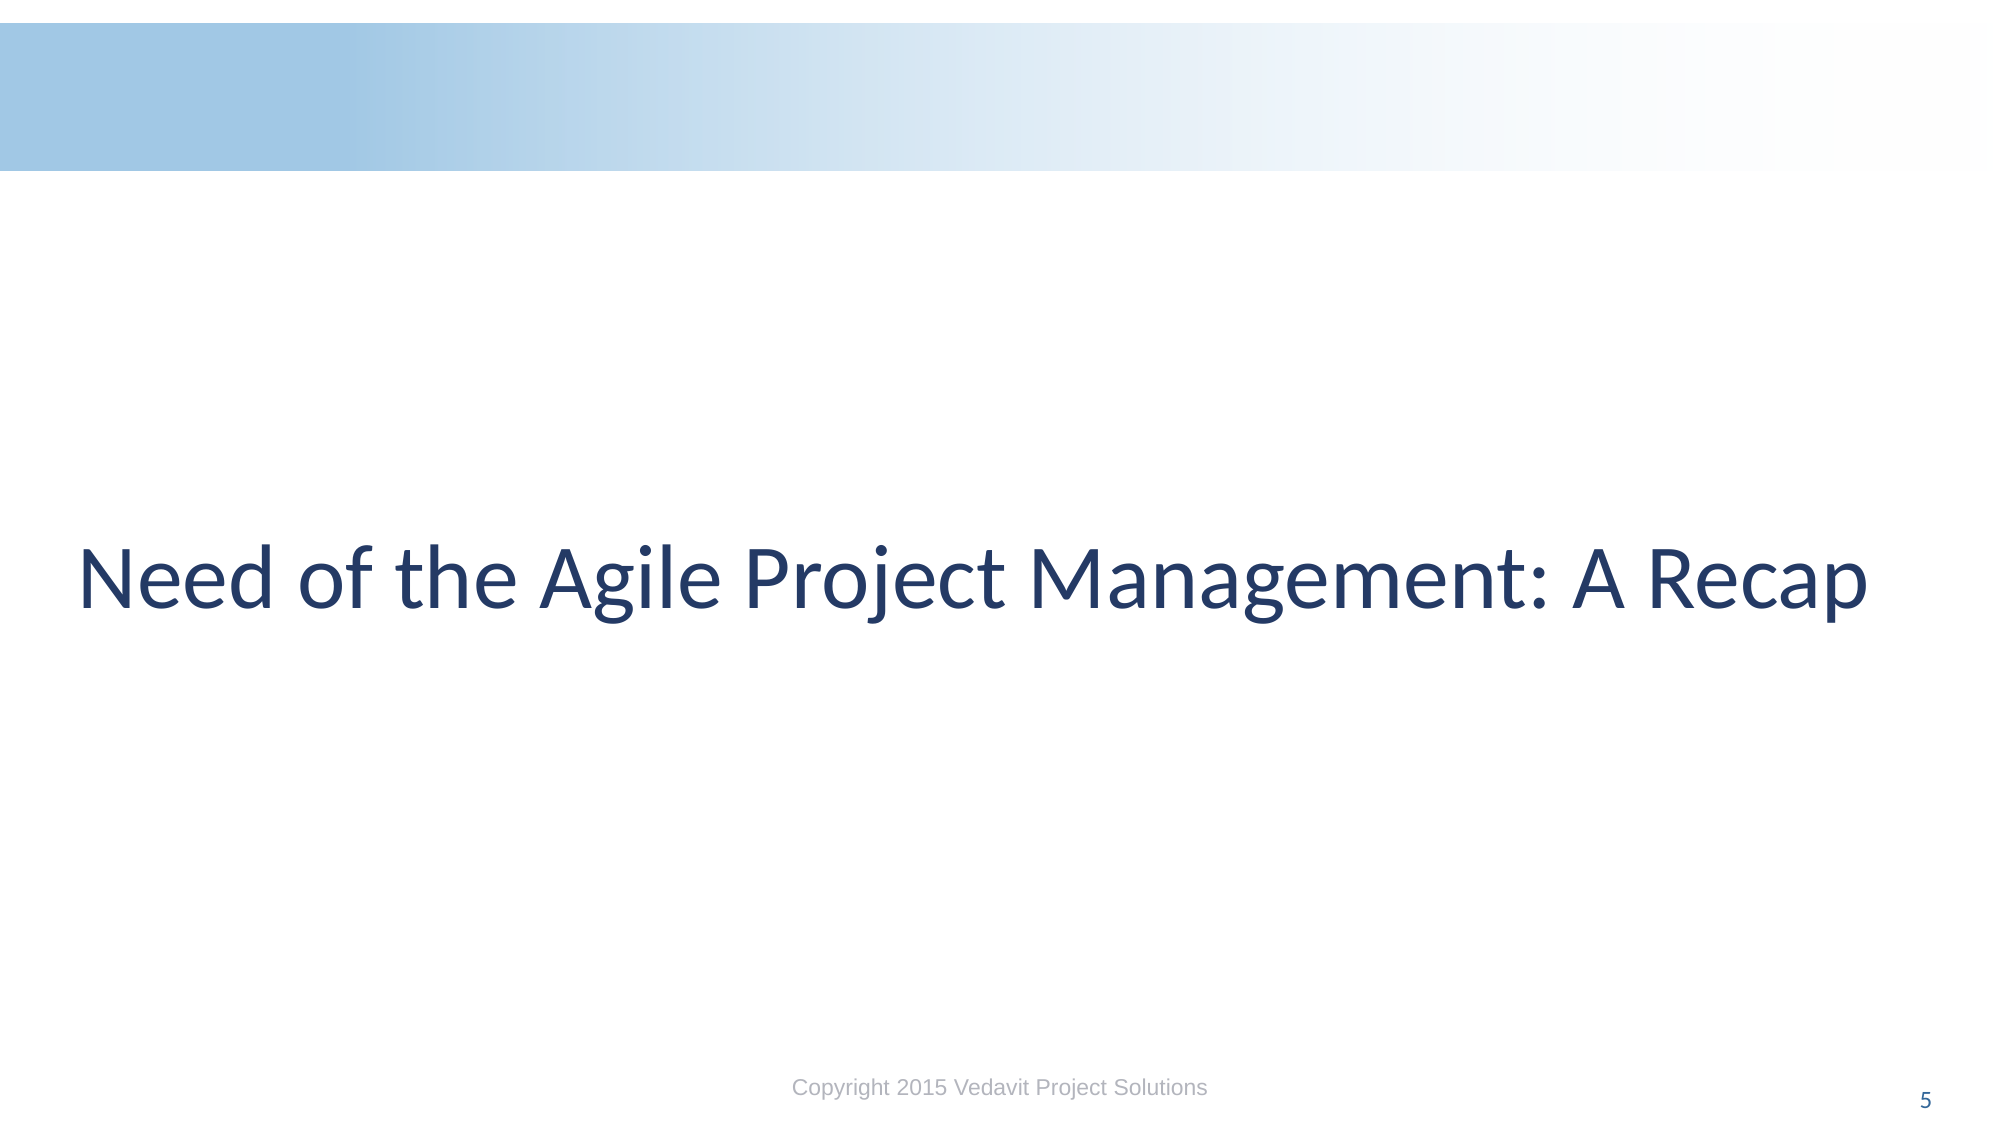

# Need of the Agile Project Management: A Recap
Copyright 2015 Vedavit Project Solutions
5